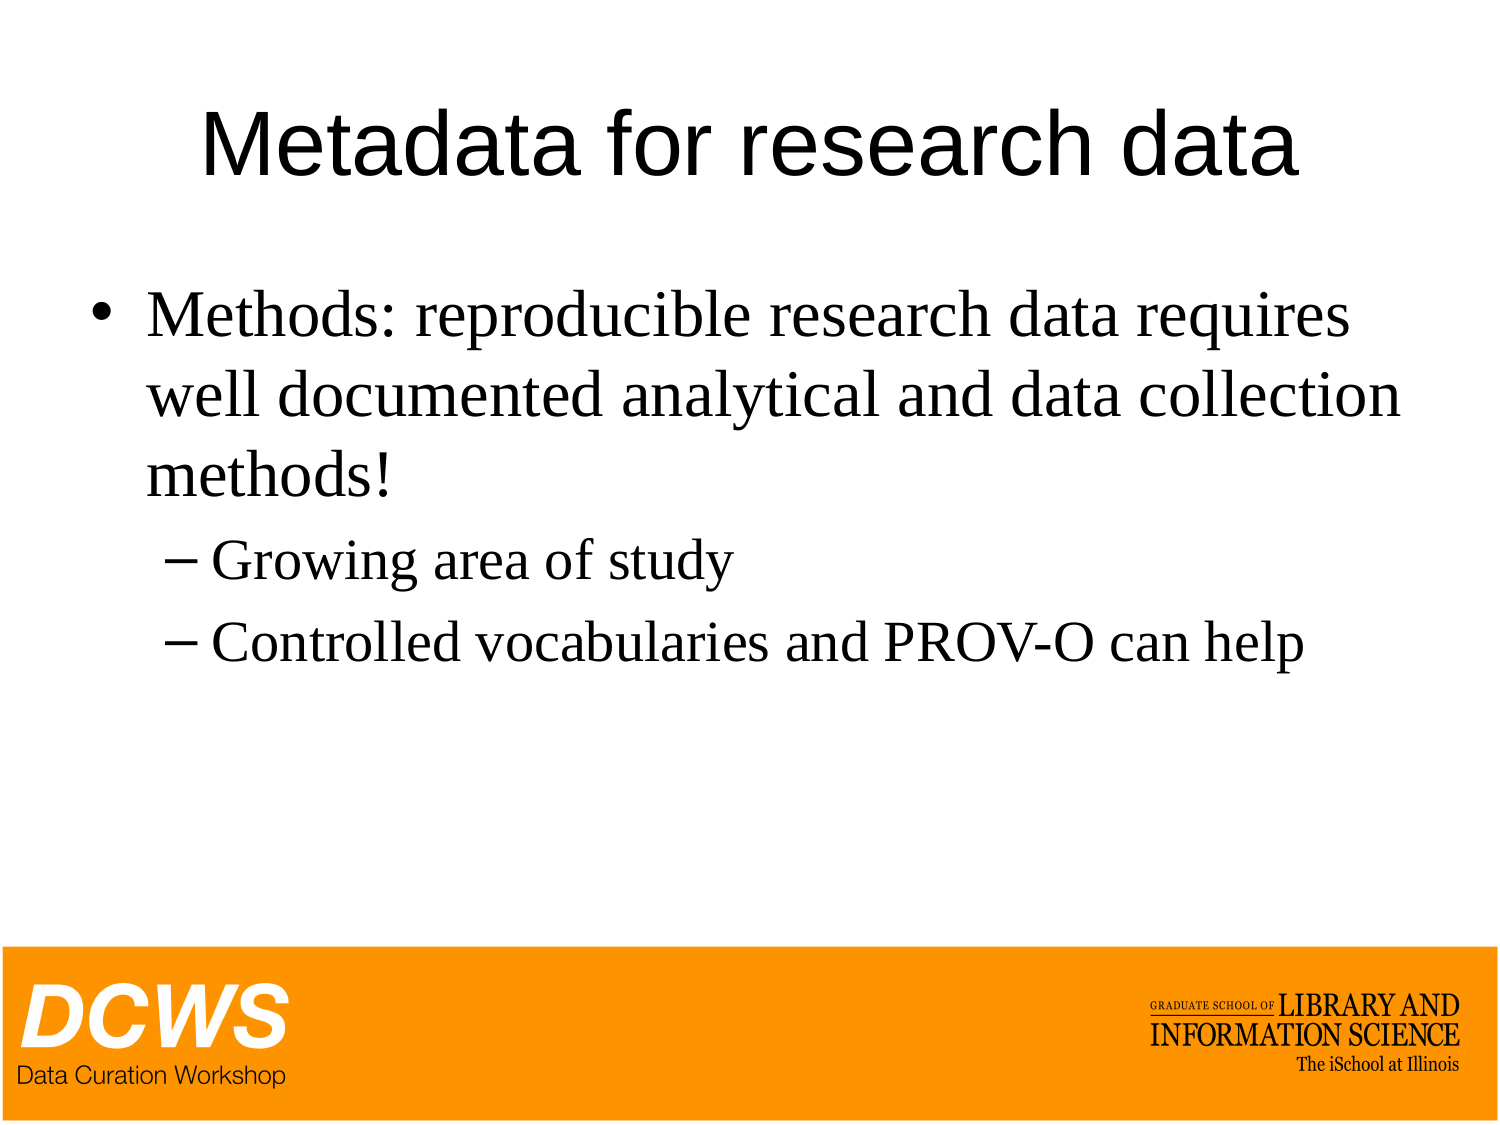

# Metadata for research data
Methods: reproducible research data requires well documented analytical and data collection methods!
Growing area of study
Controlled vocabularies and PROV-O can help